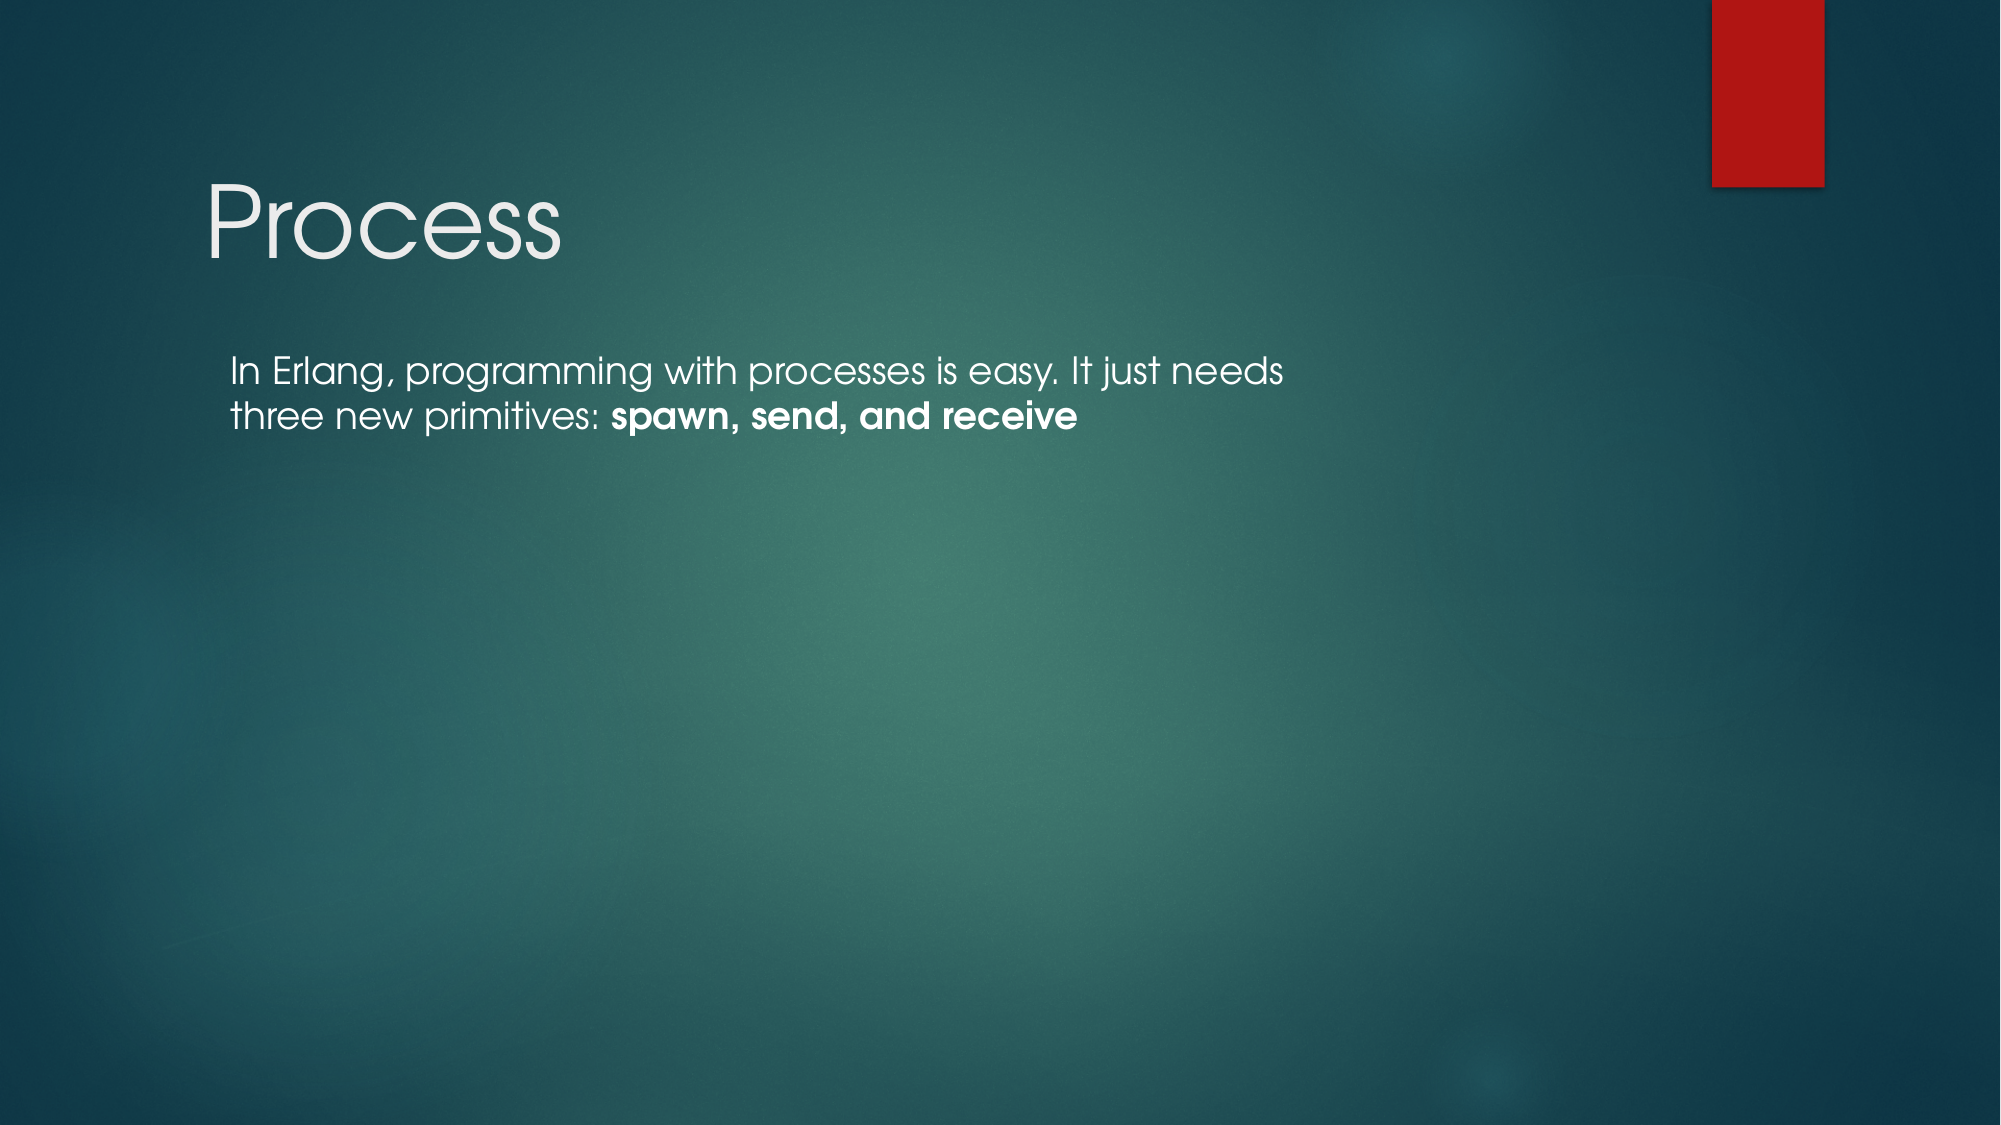

# Process
In Erlang, programming with processes is easy. It just needs
three new primitives: spawn, send, and receive